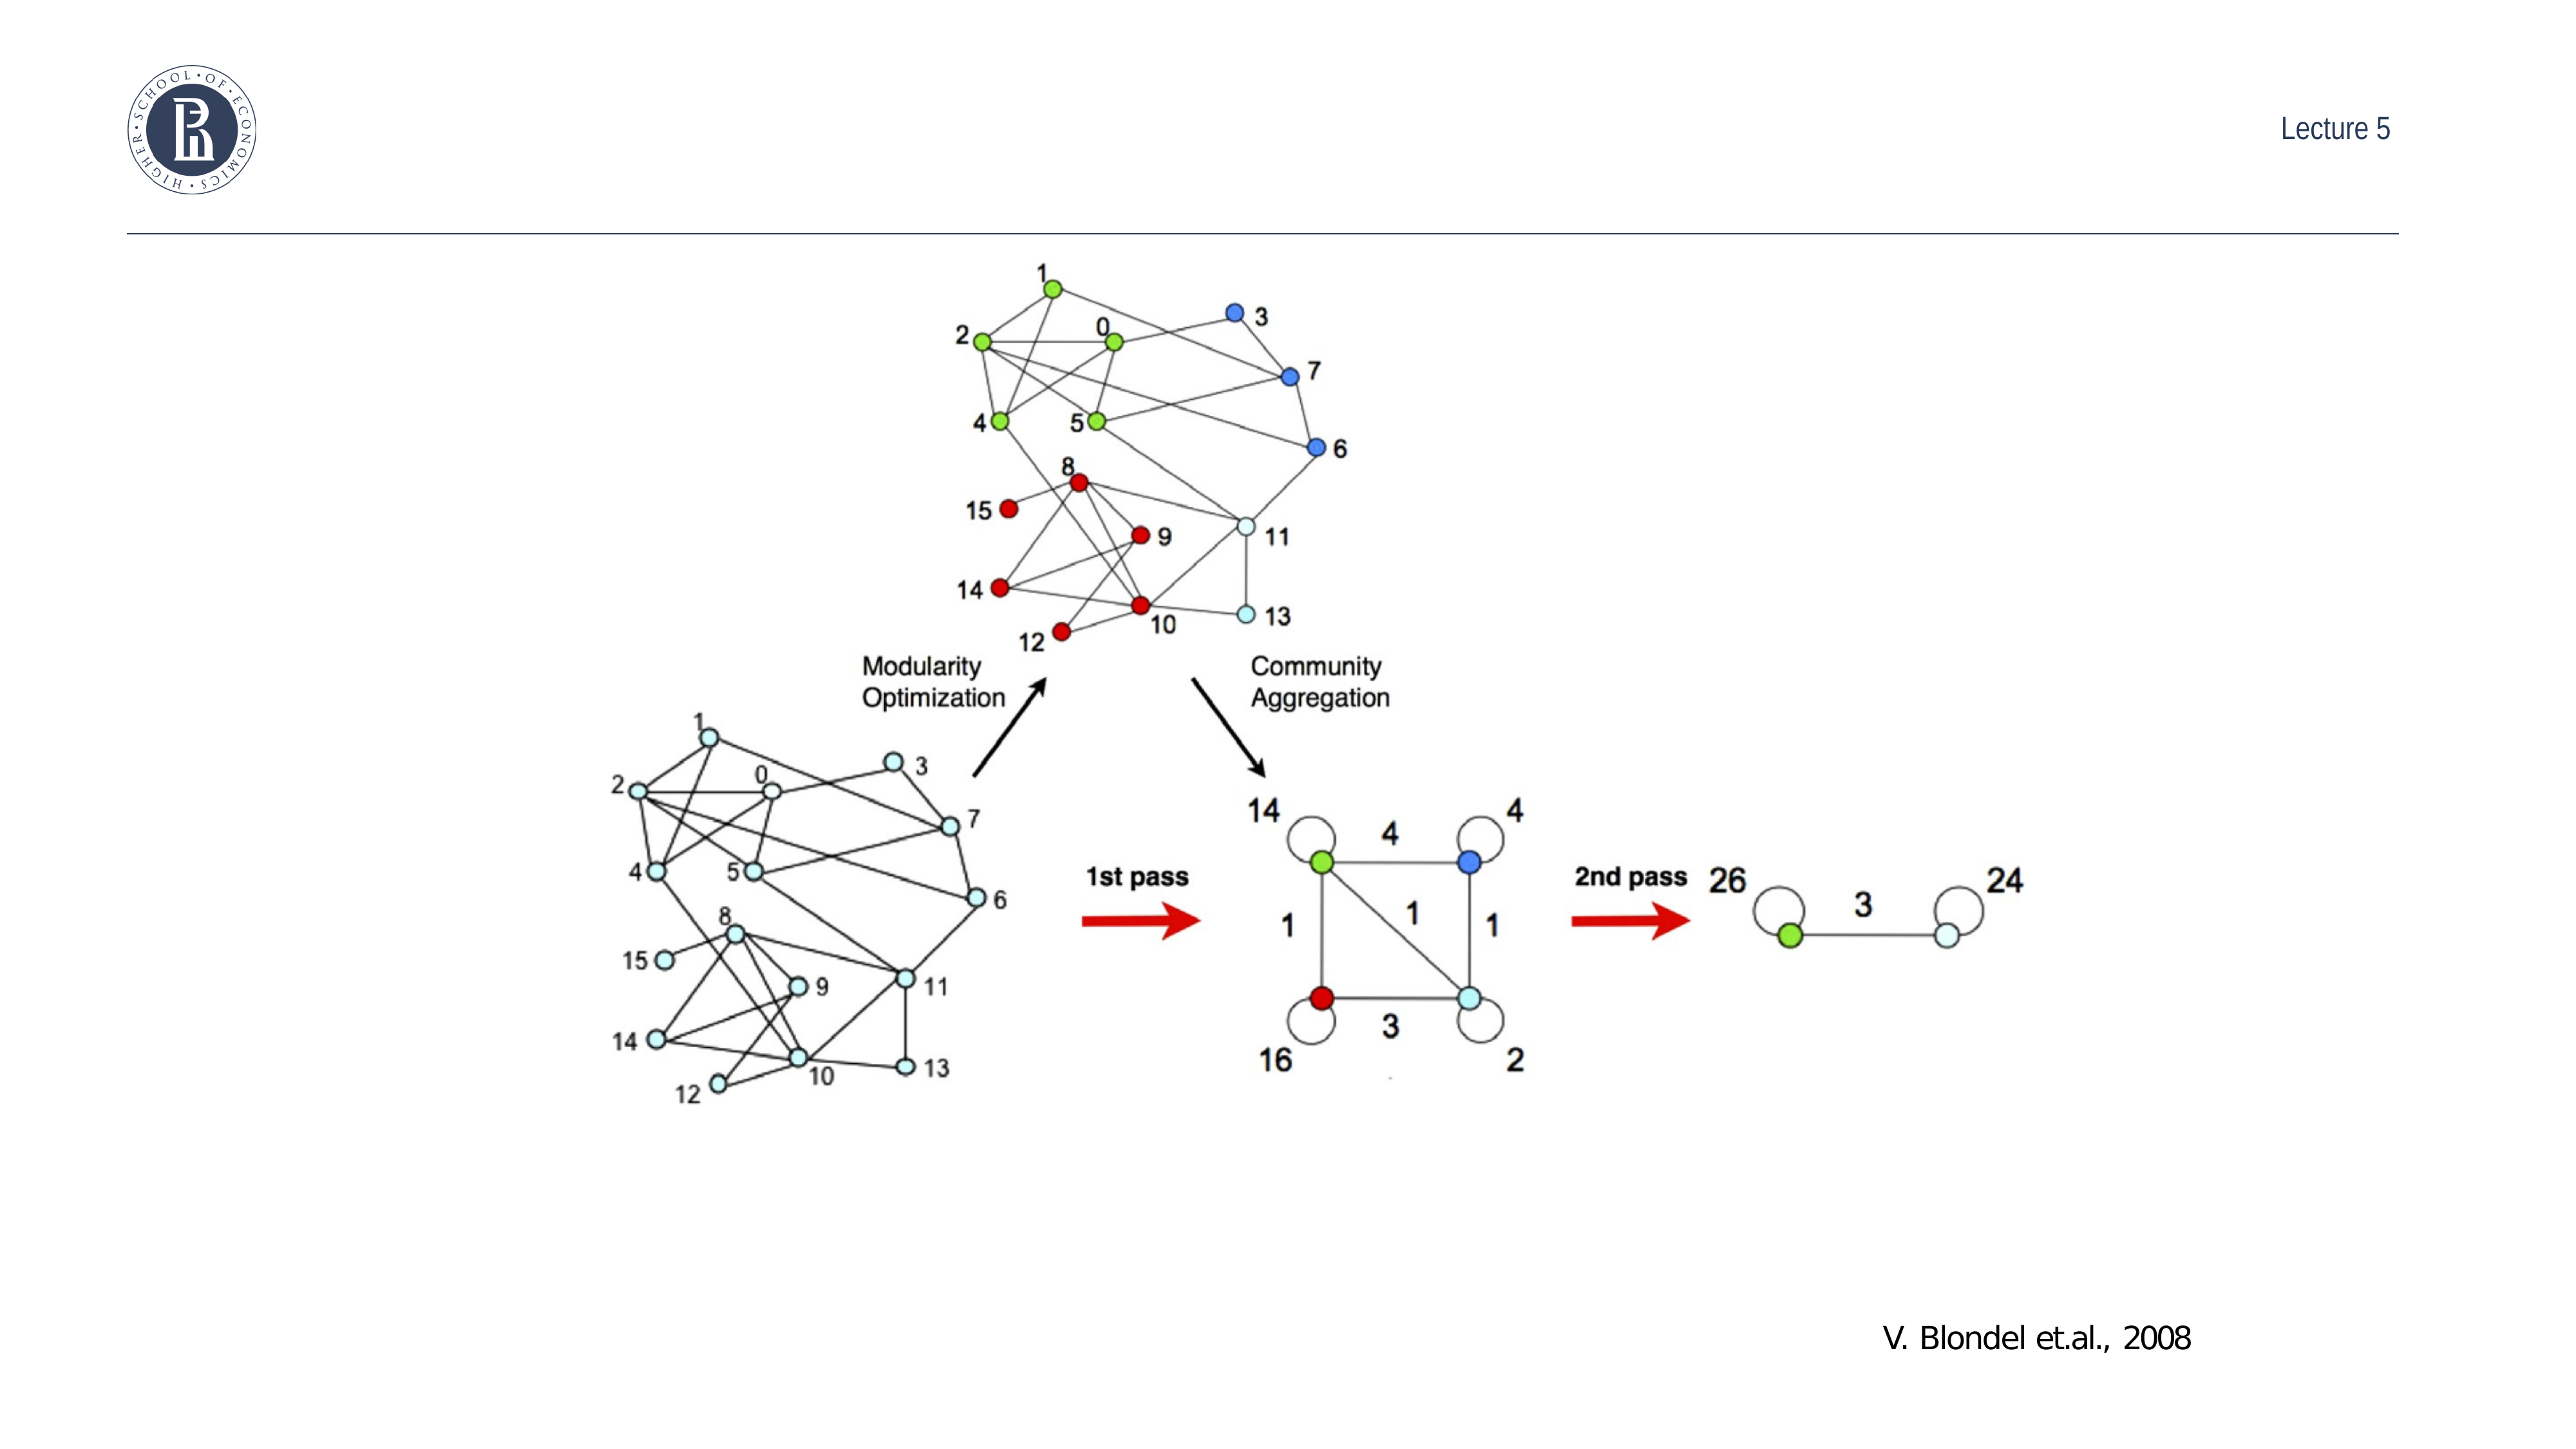

Fast community unfolding
#

V. Blondel et.al., 2008